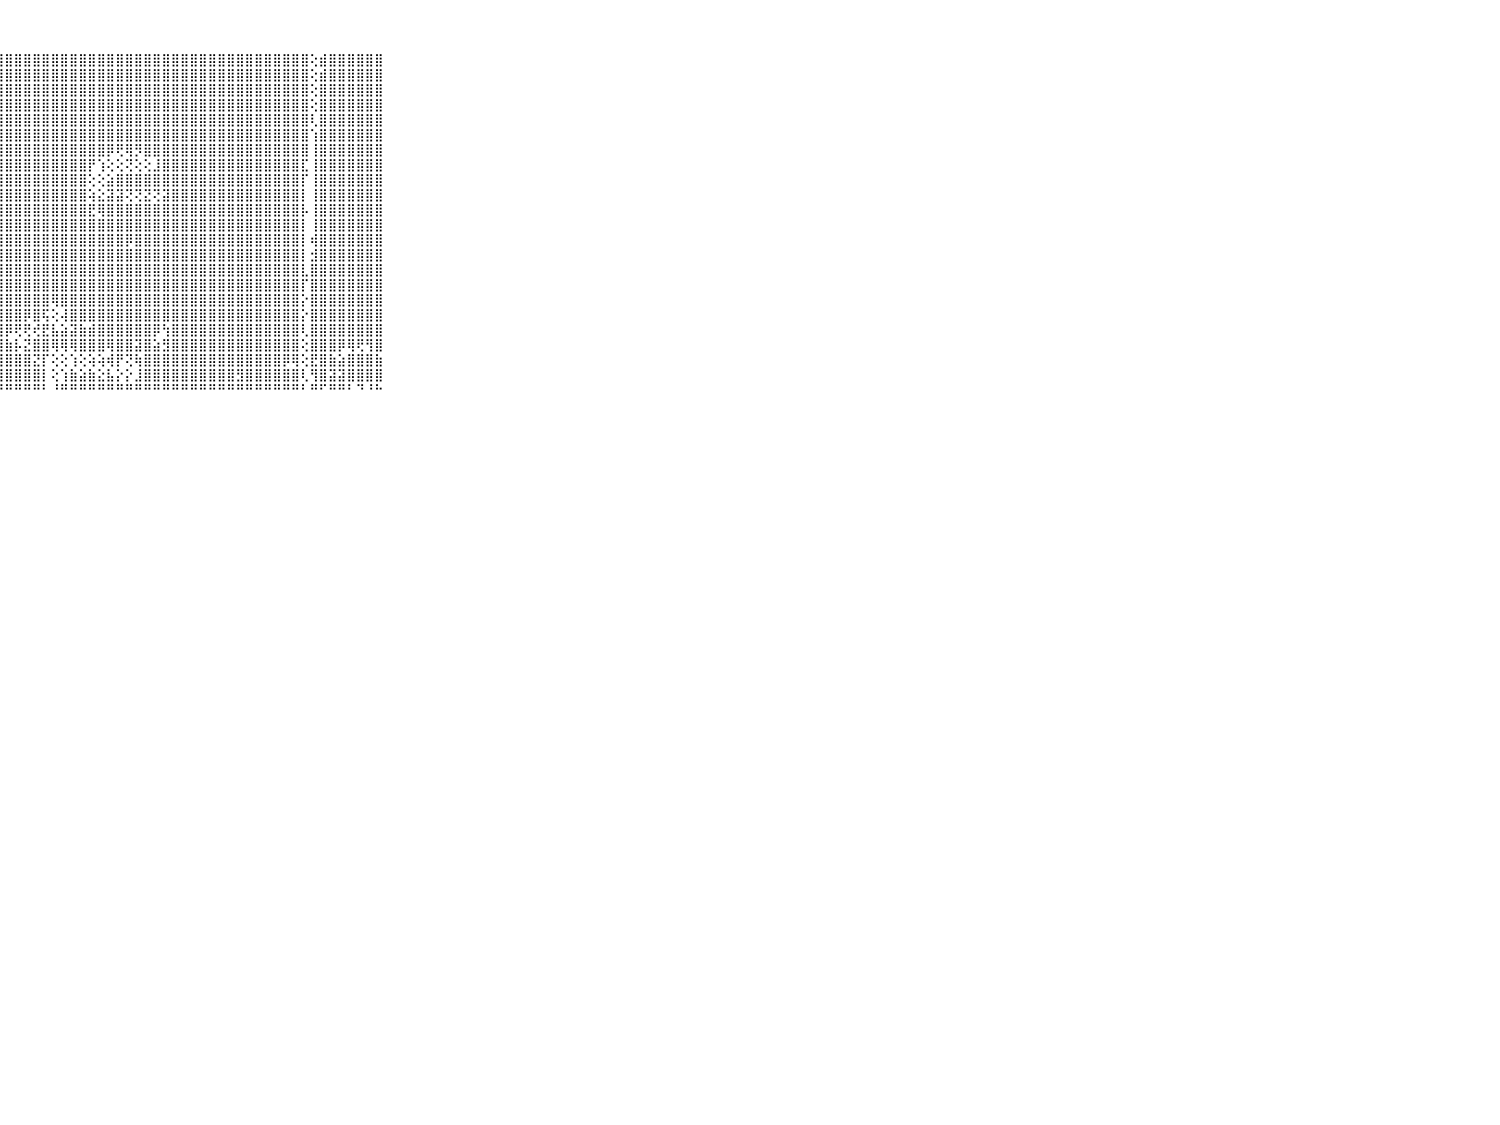

⠀⠀⠀⠀⠀⠀⠀⠀⠀⠀⠀⣿⣿⣿⣿⣿⣿⣿⣿⣿⣿⣿⣿⣿⣿⣿⣿⣿⣿⣿⣿⣿⣿⣿⣿⣿⣿⣿⣿⣿⣿⣿⣿⣿⣿⣿⣿⣿⣿⣿⣿⣿⣿⣿⣿⣿⣿⣿⣿⣿⣿⢕⣾⣿⣿⣿⣿⣿⣿⠀⠀⠀⠀⠀⠀⠀⠀⠀⠀⠀⠀
⠀⠀⠀⠀⠀⠀⠀⠀⠀⠀⠀⣿⣿⣿⣿⣿⣿⣿⣿⣿⣿⣿⣿⣿⣿⣿⣿⣿⣿⣿⣿⣿⣿⣿⣿⣿⣿⣿⣿⣿⣿⣿⣿⣿⣿⣿⣿⣿⣿⣿⣿⣿⣿⣿⣿⣿⣿⣿⣿⣿⣿⢕⣾⣿⣿⣿⣿⣿⣿⠀⠀⠀⠀⠀⠀⠀⠀⠀⠀⠀⠀
⠀⠀⠀⠀⠀⠀⠀⠀⠀⠀⠀⣿⣿⣿⣿⣿⣿⣿⣿⣿⣿⣿⣿⣿⣿⣿⣿⣿⣿⣿⣿⣿⣿⣿⣿⣿⣿⣿⣿⣿⣿⣿⣿⣿⣿⣿⣿⣿⣿⣿⣿⣿⣿⣿⣿⣿⣿⣿⣿⣿⣿⢕⣿⣿⣿⣿⣿⣿⣿⠀⠀⠀⠀⠀⠀⠀⠀⠀⠀⠀⠀
⠀⠀⠀⠀⠀⠀⠀⠀⠀⠀⠀⣿⣿⣿⣿⣿⣿⣿⣿⣿⣿⣿⣿⣿⣿⣿⣿⣿⣿⣿⣿⣿⣿⣿⣿⣿⣿⣿⣿⣿⣿⣿⣿⣿⣿⣿⣿⣿⣿⣿⣿⣿⣿⣿⣿⣿⣿⣿⣿⣿⣿⢕⣿⣿⣿⣿⣿⣿⣿⠀⠀⠀⠀⠀⠀⠀⠀⠀⠀⠀⠀
⠀⠀⠀⠀⠀⠀⠀⠀⠀⠀⠀⣿⣿⣿⣿⣿⣿⣿⣿⣿⣿⣿⣿⣿⣿⣿⣿⣿⣿⣿⣿⣿⣿⣿⣿⣿⣿⣿⣿⣿⣿⣿⣿⣿⣿⣿⣿⣿⣿⣿⣿⣿⣿⣿⣿⣿⣿⣿⣿⣿⣿⢇⣿⣿⣿⣿⣿⣿⣿⠀⠀⠀⠀⠀⠀⠀⠀⠀⠀⠀⠀
⠀⠀⠀⠀⠀⠀⠀⠀⠀⠀⠀⣿⣿⣿⣿⣿⣿⣿⣿⣿⣿⣿⣿⣿⣿⣿⣿⣿⣿⣿⣿⣿⣿⣿⣿⣿⣿⣿⣿⣿⣿⣿⣿⣿⣿⣿⣿⣿⣿⣿⣿⣿⣿⣿⣿⣿⣿⣿⣿⣿⣿⢱⣿⣿⣿⣿⣿⣿⣿⠀⠀⠀⠀⠀⠀⠀⠀⠀⠀⠀⠀
⠀⠀⠀⠀⠀⠀⠀⠀⠀⠀⠀⣿⣿⣿⣿⣿⣿⣿⣿⣿⣿⣿⣿⣿⣿⣿⣿⣿⣿⣿⣿⣿⣿⣿⣿⣿⣿⣿⣿⡿⢟⢿⡻⣿⣿⣿⣿⣿⣿⣿⣿⣿⣿⣿⣿⣿⣿⣿⣿⣿⣿⢸⣿⣿⣿⣿⣿⣿⣿⠀⠀⠀⠀⠀⠀⠀⠀⠀⠀⠀⠀
⠀⠀⠀⠀⠀⠀⠀⠀⠀⠀⠀⣿⣿⣿⣿⣿⣿⣿⣿⣿⣿⣿⣿⣿⣿⣿⣿⣿⣿⣿⣿⣿⣿⣿⣿⣿⣿⡟⢱⢕⢕⢝⢕⢕⣸⣿⣿⣿⣿⣿⣿⣿⣿⣿⣿⣿⣿⣿⣿⣿⣏⢸⣿⣿⣿⣿⣿⣿⣿⠀⠀⠀⠀⠀⠀⠀⠀⠀⠀⠀⠀
⠀⠀⠀⠀⠀⠀⠀⠀⠀⠀⠀⣿⣿⣿⣿⣿⣿⣿⣿⣿⣿⣿⣿⣿⣿⣿⣿⣿⣿⣿⣿⣿⣿⣿⣿⣿⣿⢕⢕⣵⣿⣿⣿⣿⣿⣿⣿⣿⣿⣿⣿⣿⣿⣿⣿⣿⣿⣿⣿⣿⡏⢸⣿⣿⣿⣿⣿⣿⣿⠀⠀⠀⠀⠀⠀⠀⠀⠀⠀⠀⠀
⠀⠀⠀⠀⠀⠀⠀⠀⠀⠀⠀⣿⣿⣿⣿⣿⣿⣿⣿⣿⣿⣿⣿⣿⣿⣿⣿⣿⣿⣿⣿⣿⣿⣿⣿⣿⣿⢵⣕⣽⣽⢝⢝⣝⢝⣽⣿⣿⣿⣿⣿⣿⣿⣿⣿⣿⣿⣿⣿⣿⡇⢸⣿⣿⣿⣿⣿⣿⣿⠀⠀⠀⠀⠀⠀⠀⠀⠀⠀⠀⠀
⠀⠀⠀⠀⠀⠀⠀⠀⠀⠀⠀⣿⣿⣿⣿⣿⣿⣿⣿⣿⣿⣿⣿⣿⣿⣿⣿⣿⣿⣿⣿⣿⣿⣿⣿⣿⣿⣟⢿⣿⣿⣿⣿⣿⣿⣿⣿⣿⣿⣿⣿⣿⣿⣿⣿⣿⣿⣿⣿⣿⡧⢸⣿⣿⣿⣿⣿⣿⣿⠀⠀⠀⠀⠀⠀⠀⠀⠀⠀⠀⠀
⠀⠀⠀⠀⠀⠀⠀⠀⠀⠀⠀⣿⣿⣿⣿⣿⣿⣿⣿⣿⣿⣿⣿⣿⣿⣿⣿⣿⣿⣿⣿⣿⣿⣿⣿⣿⣿⣿⣿⣿⣿⣿⣿⣿⣿⣿⣿⣿⣿⣿⣿⣿⣿⣿⣿⣿⣿⣿⣿⣿⡇⢸⣿⣿⣿⣿⣿⣿⣿⠀⠀⠀⠀⠀⠀⠀⠀⠀⠀⠀⠀
⠀⠀⠀⠀⠀⠀⠀⠀⠀⠀⠀⣿⣿⣿⣿⣿⣿⣿⣿⣿⣿⣿⣿⣿⣿⣿⣿⣿⣿⣿⣿⣿⣿⣿⣿⣿⣿⣿⣿⣿⣿⡿⣿⣿⣿⣿⣿⣿⣿⣿⣿⣿⣿⣿⣿⣿⣿⣿⣿⣿⡇⢾⣿⣿⣿⣿⣿⣿⣿⠀⠀⠀⠀⠀⠀⠀⠀⠀⠀⠀⠀
⠀⠀⠀⠀⠀⠀⠀⠀⠀⠀⠀⣿⣿⣿⣿⣿⣿⣿⣿⣿⣿⣿⣿⣿⣿⣿⣿⣿⣿⣿⣿⣿⣿⣿⣿⣿⣿⣿⣿⣿⣿⣿⣿⣿⣿⣿⣿⣿⣿⣿⣿⣿⣿⣿⣿⣿⣿⣿⣿⣿⡇⣺⣿⣿⣿⣿⣿⣿⣿⠀⠀⠀⠀⠀⠀⠀⠀⠀⠀⠀⠀
⠀⠀⠀⠀⠀⠀⠀⠀⠀⠀⠀⣿⣿⣿⣿⣿⣿⣿⣿⣿⣿⣿⣿⣿⣿⣿⣿⣿⣿⣿⣿⣿⣿⣿⣿⣿⣿⣿⣿⣿⣿⣿⣿⣿⣿⣿⣿⣿⣿⣿⣿⣿⣿⣿⣿⣿⣿⣿⣿⣿⣇⣿⣿⣿⣿⣿⣿⣿⣿⠀⠀⠀⠀⠀⠀⠀⠀⠀⠀⠀⠀
⠀⠀⠀⠀⠀⠀⠀⠀⠀⠀⠀⣿⣿⣿⣿⣿⣿⣿⣿⣿⣿⣿⣿⣿⣿⣿⣿⣿⣿⣿⣿⣿⣿⣿⣿⣿⣿⣿⣿⣿⣿⣿⣿⣿⣿⣿⣿⣿⣿⣿⣿⣿⣿⣿⣿⣿⣿⣿⣿⣿⡏⣿⣿⣿⣿⣿⣿⣿⣿⠀⠀⠀⠀⠀⠀⠀⠀⠀⠀⠀⠀
⠀⠀⠀⠀⠀⠀⠀⠀⠀⠀⠀⣿⣿⣿⣿⣿⣿⣿⣿⣿⣿⣿⣿⣿⣿⣿⣿⣿⣿⣿⣿⣿⣿⢿⣿⣿⣿⣿⣿⣿⣿⣿⣿⣿⣿⣿⣿⣿⣿⣿⣿⣿⣿⣿⣿⣿⣿⣿⣿⣿⡕⣿⣿⣿⣿⣿⣿⣿⣿⠀⠀⠀⠀⠀⠀⠀⠀⠀⠀⠀⠀
⠀⠀⠀⠀⠀⠀⠀⠀⠀⠀⠀⣿⣿⣿⣿⣿⣿⣿⣿⣿⣿⣿⣿⣿⣿⣿⣿⣿⣿⣿⡿⣿⢯⢕⢼⣿⣿⣿⣿⣿⣿⣿⣿⣿⣿⣿⣿⣿⣿⣿⣿⣿⣿⣿⣿⣿⣿⣿⣿⣿⡕⣿⣿⣿⣿⣿⣿⣿⣿⠀⠀⠀⠀⠀⠀⠀⠀⠀⠀⠀⠀
⠀⠀⠀⠀⠀⠀⠀⠀⠀⠀⠀⣿⣿⣿⣿⣿⣿⣿⣿⣿⣿⣿⣿⣿⣿⣿⣿⣿⡿⢟⢟⢞⣟⣧⣵⣽⣷⣾⣿⣿⣿⣿⣿⣿⡿⢳⣿⣿⣿⣿⣿⣿⣿⣿⣿⣿⣿⣿⣿⣿⢇⣿⣿⣿⣿⣿⣿⣿⣿⠀⠀⠀⠀⠀⠀⠀⠀⠀⠀⠀⠀
⠀⠀⠀⠀⠀⠀⠀⠀⠀⠀⠀⣿⣿⣿⣿⣿⣿⣿⣿⣿⣿⣿⣿⣿⣿⣿⣿⣿⣷⡧⣝⣿⣿⢿⢿⢿⣿⣿⣿⢿⣿⣿⣽⣿⣵⣻⣿⣿⣿⣿⣿⣿⣿⣿⣿⣿⣿⣿⣿⣿⢕⣿⣿⣿⡿⢿⢟⢻⣿⠀⠀⠀⠀⠀⠀⠀⠀⠀⠀⠀⠀
⠀⠀⠀⠀⠀⠀⠀⠀⠀⠀⠀⣿⣿⣿⣿⣿⣿⣿⣿⣿⣿⣿⣿⣿⣿⣿⣿⣿⣿⣿⣿⣝⡏⢕⢕⢱⢕⢵⢵⢾⡟⢝⢷⣿⣿⣿⣿⣿⣿⣿⣿⣿⣿⣿⣿⣿⣿⣿⡿⢿⢕⣟⣿⣷⣵⣿⣿⣿⣷⠀⠀⠀⠀⠀⠀⠀⠀⠀⠀⠀⠀
⠀⠀⠀⠀⠀⠀⠀⠀⠀⠀⠀⣿⣿⣿⣿⣿⣿⣿⣿⣿⣿⣿⣿⣿⣿⣿⣿⣿⣿⣿⣿⣿⡇⢕⢱⣷⣵⣷⣕⣧⡕⡕⣸⣿⣿⣿⣿⣿⣿⣿⣿⣿⣿⣻⣿⣿⣿⣿⣿⣿⢇⢻⣿⣽⣽⣿⣿⣿⣿⠀⠀⠀⠀⠀⠀⠀⠀⠀⠀⠀⠀
⠀⠀⠀⠀⠀⠀⠀⠀⠀⠀⠀⠛⠛⠛⠛⠛⠛⠛⠛⠛⠛⠛⠛⠛⠛⠛⠛⠛⠛⠛⠛⠛⠃⠘⠛⠛⠛⠛⠛⠛⠛⠛⠛⠛⠛⠛⠛⠛⠛⠛⠛⠛⠛⠛⠛⠛⠛⠛⠛⠛⠃⠛⠋⠛⠛⠃⠙⠘⠓⠀⠀⠀⠀⠀⠀⠀⠀⠀⠀⠀⠀